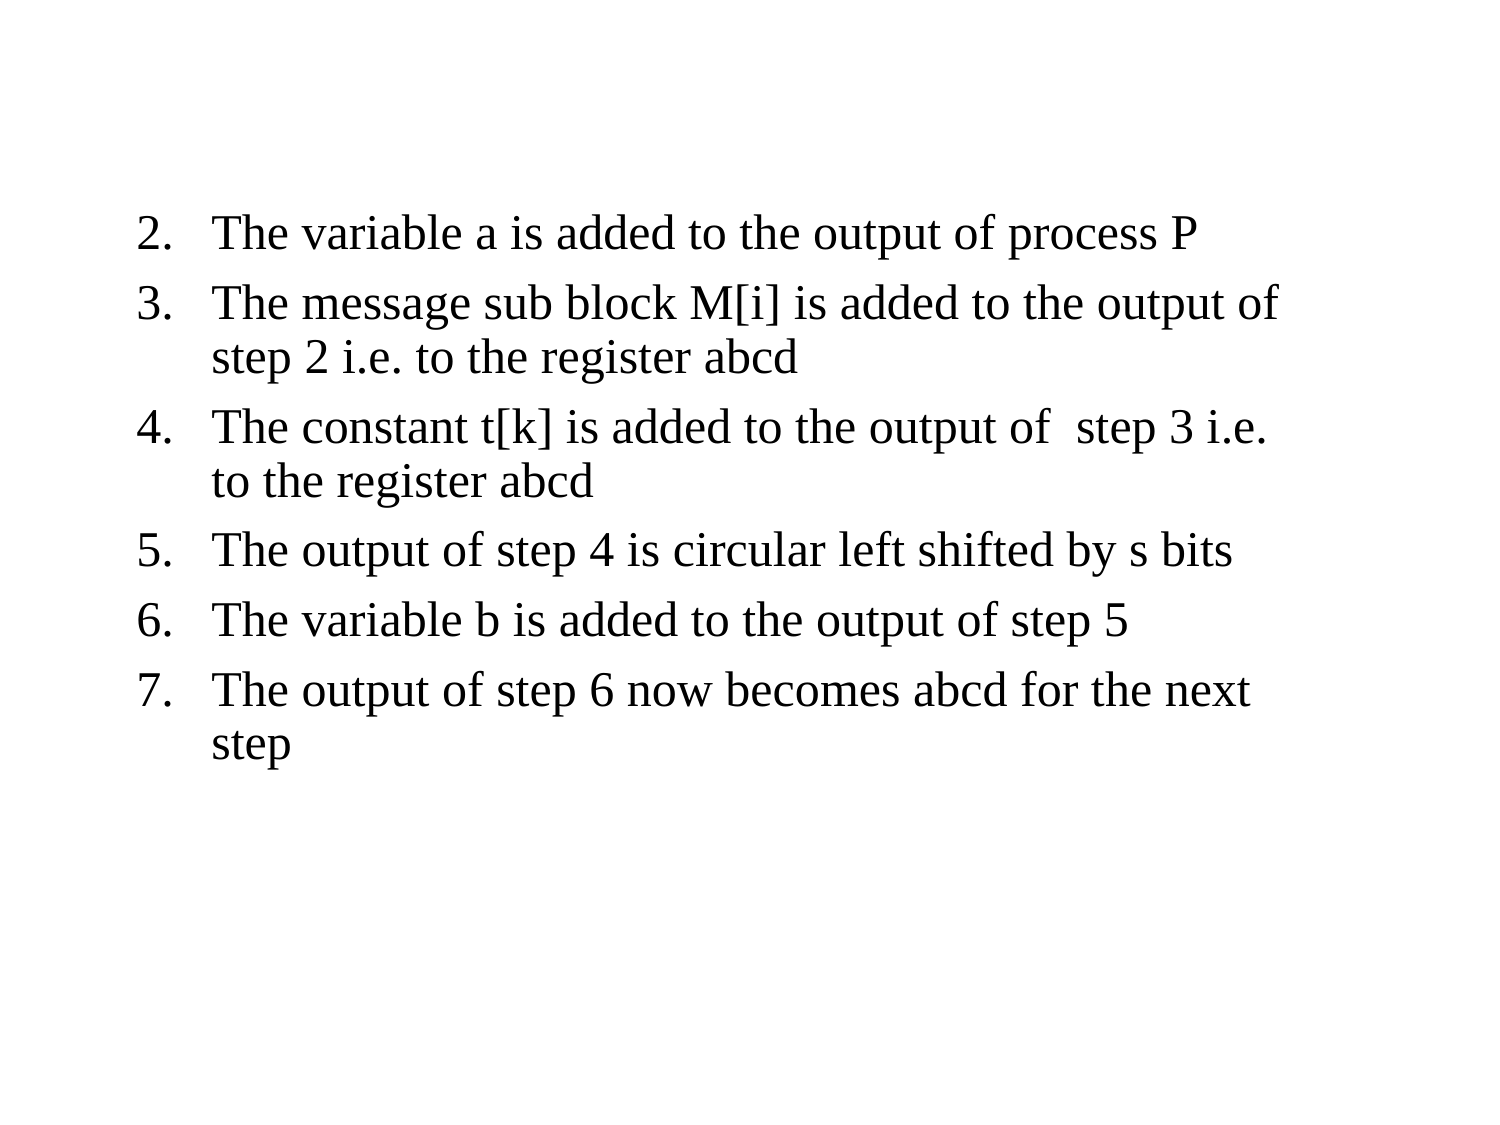

The variable a is added to the output of process P
The message sub block M[i] is added to the output of step 2 i.e. to the register abcd
The constant t[k] is added to the output of  step 3 i.e. to the register abcd
The output of step 4 is circular left shifted by s bits
The variable b is added to the output of step 5
The output of step 6 now becomes abcd for the next step